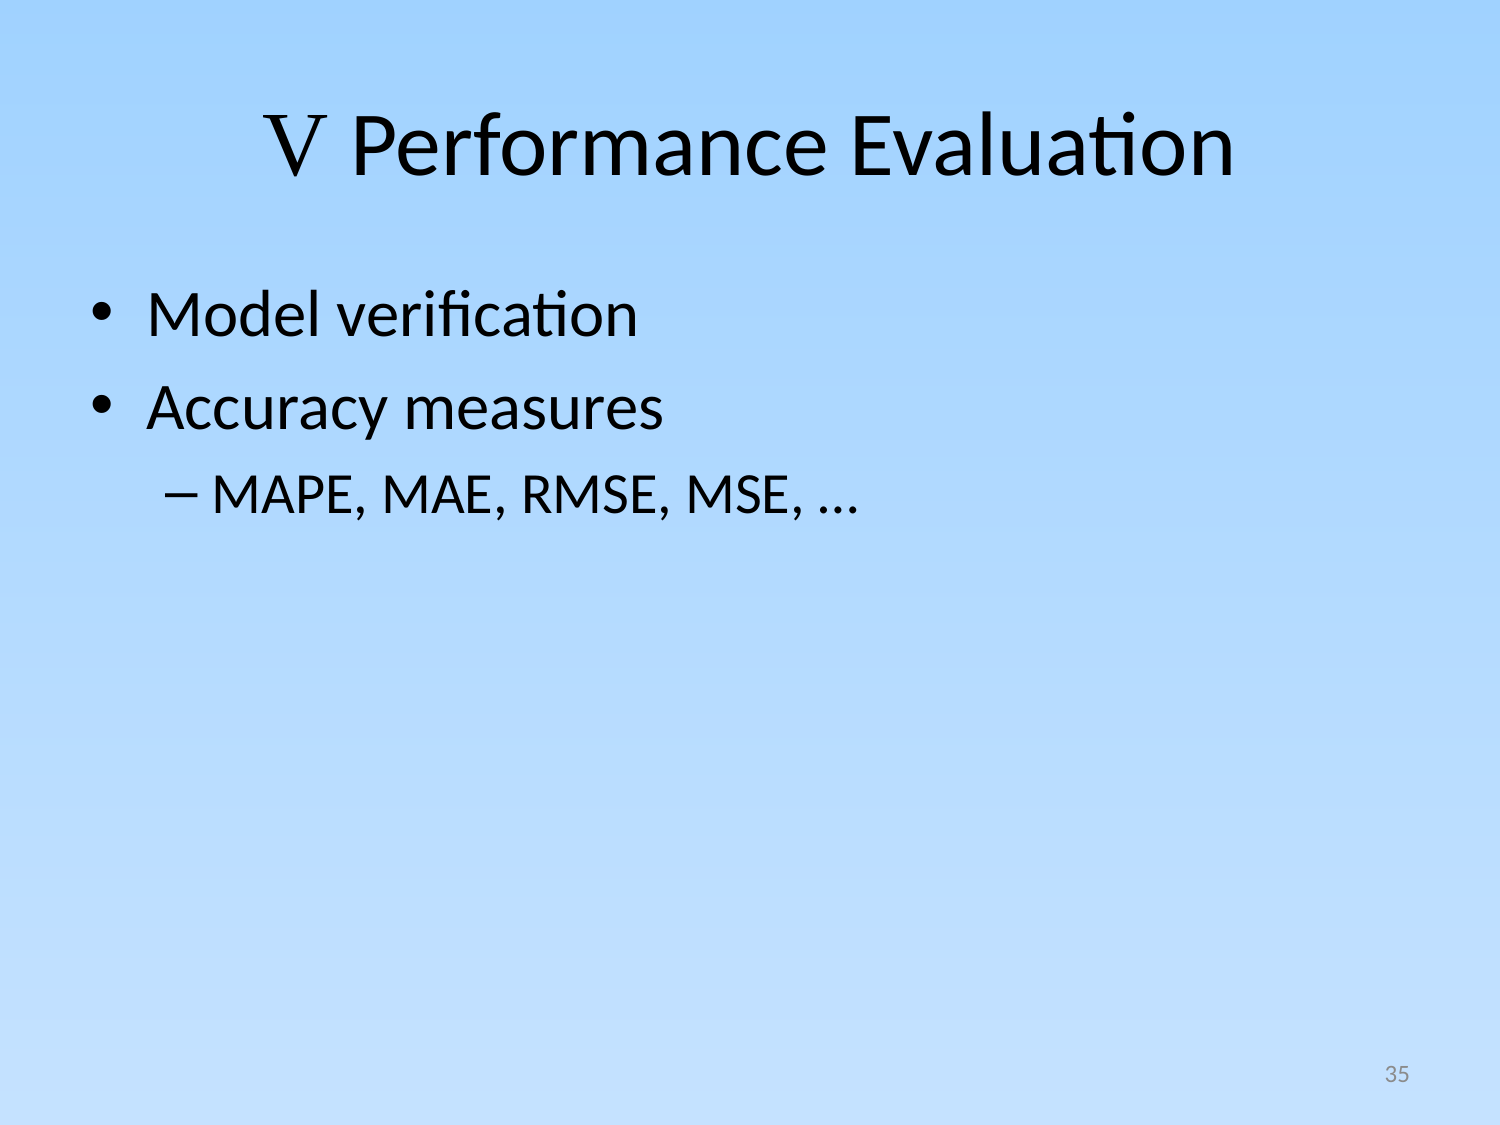

# V Performance Evaluation
Model verification
Accuracy measures
MAPE, MAE, RMSE, MSE, …
35